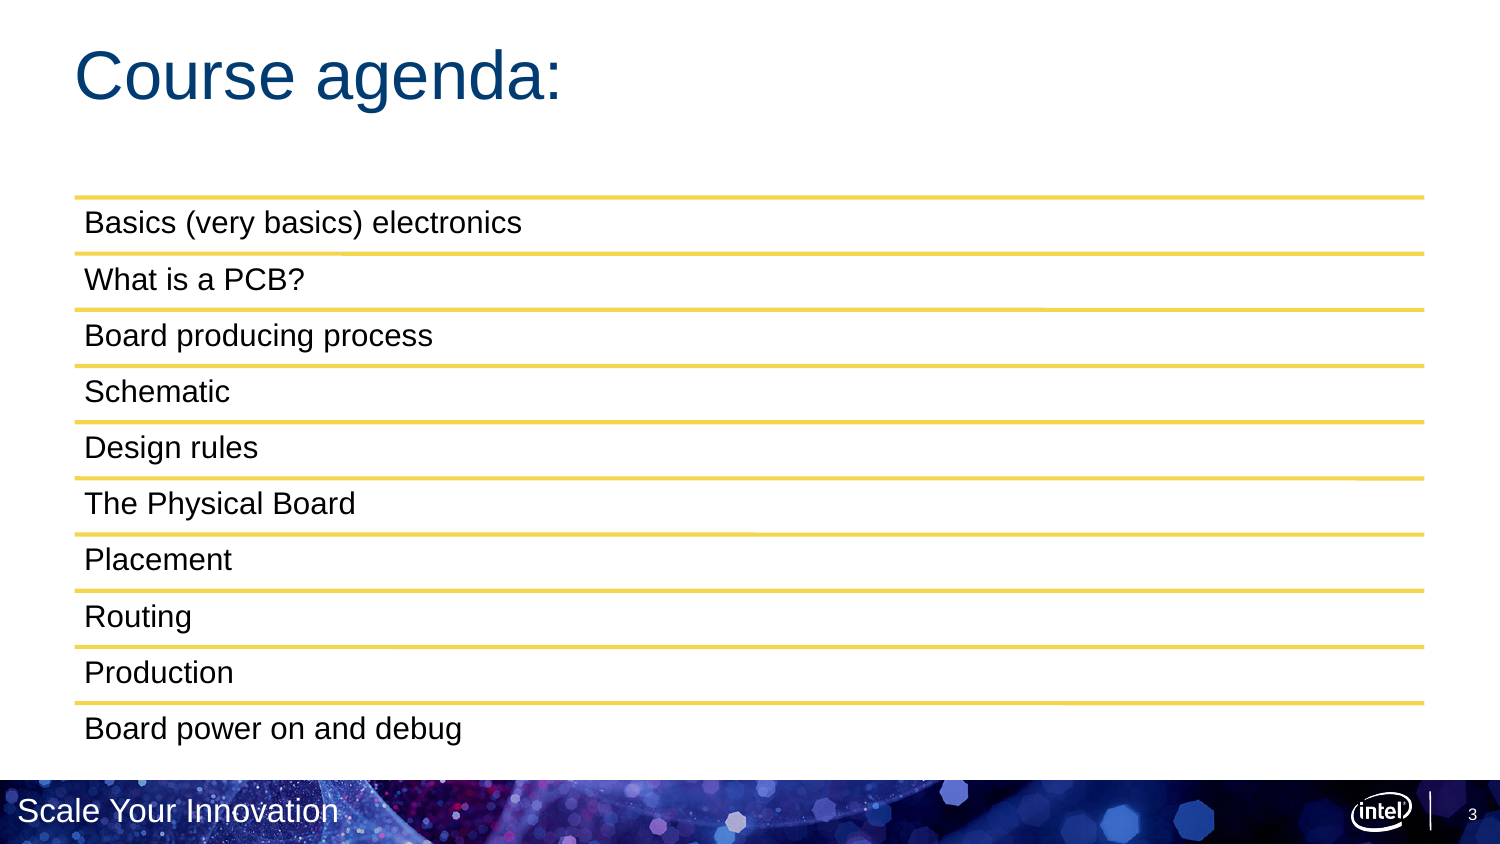

# Course agenda:
Basics (very basics) electronics
What is a PCB?
Board producing process
Schematic
Design rules
The Physical Board
Placement
Routing
Production
Board power on and debug
3